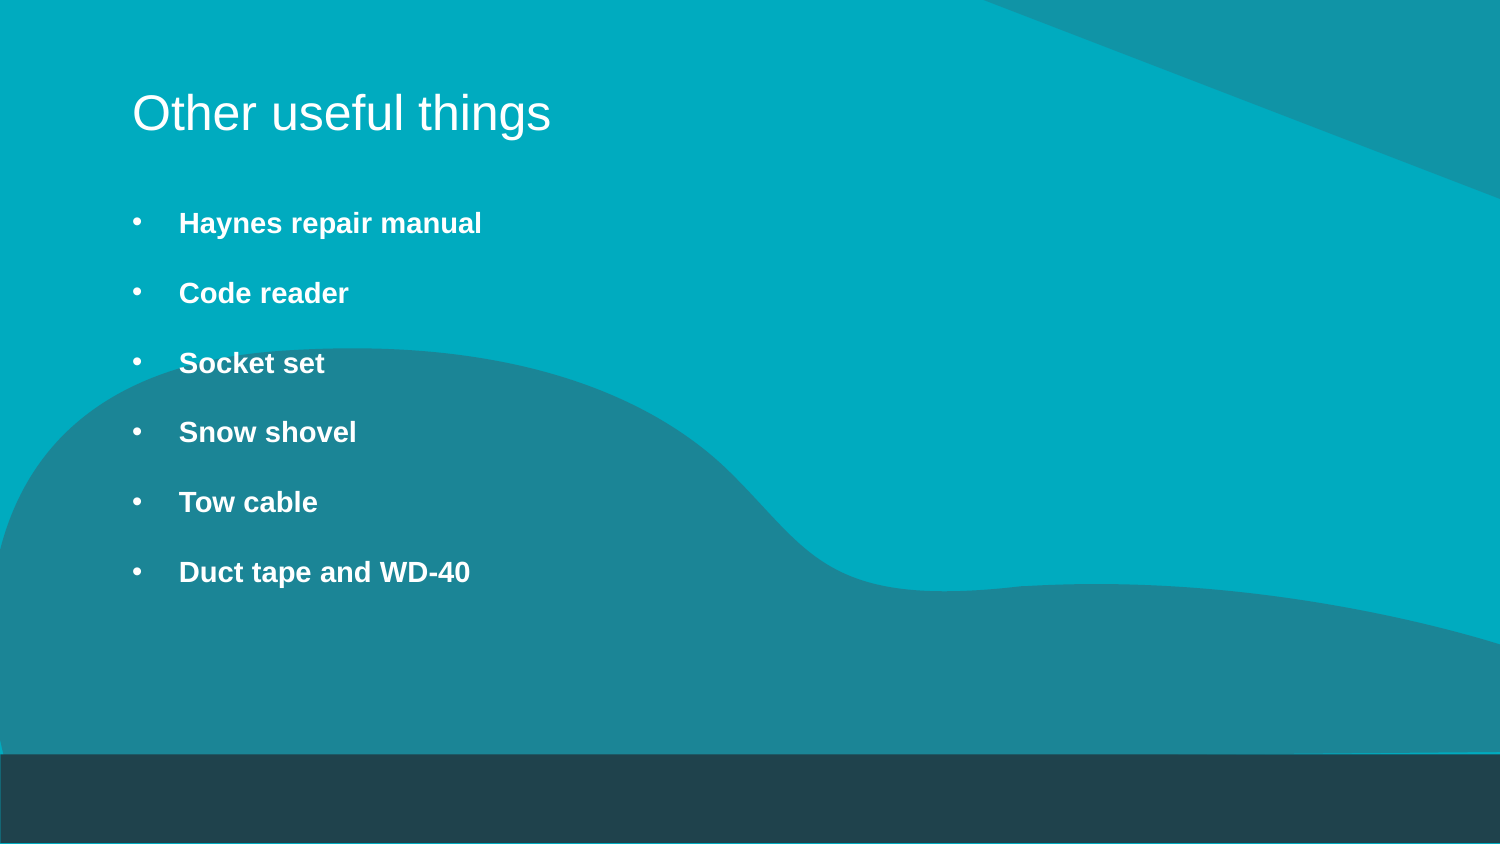

# Other useful things
Haynes repair manual

Code reader

Socket set

Snow shovel

Tow cable

Duct tape and WD-40